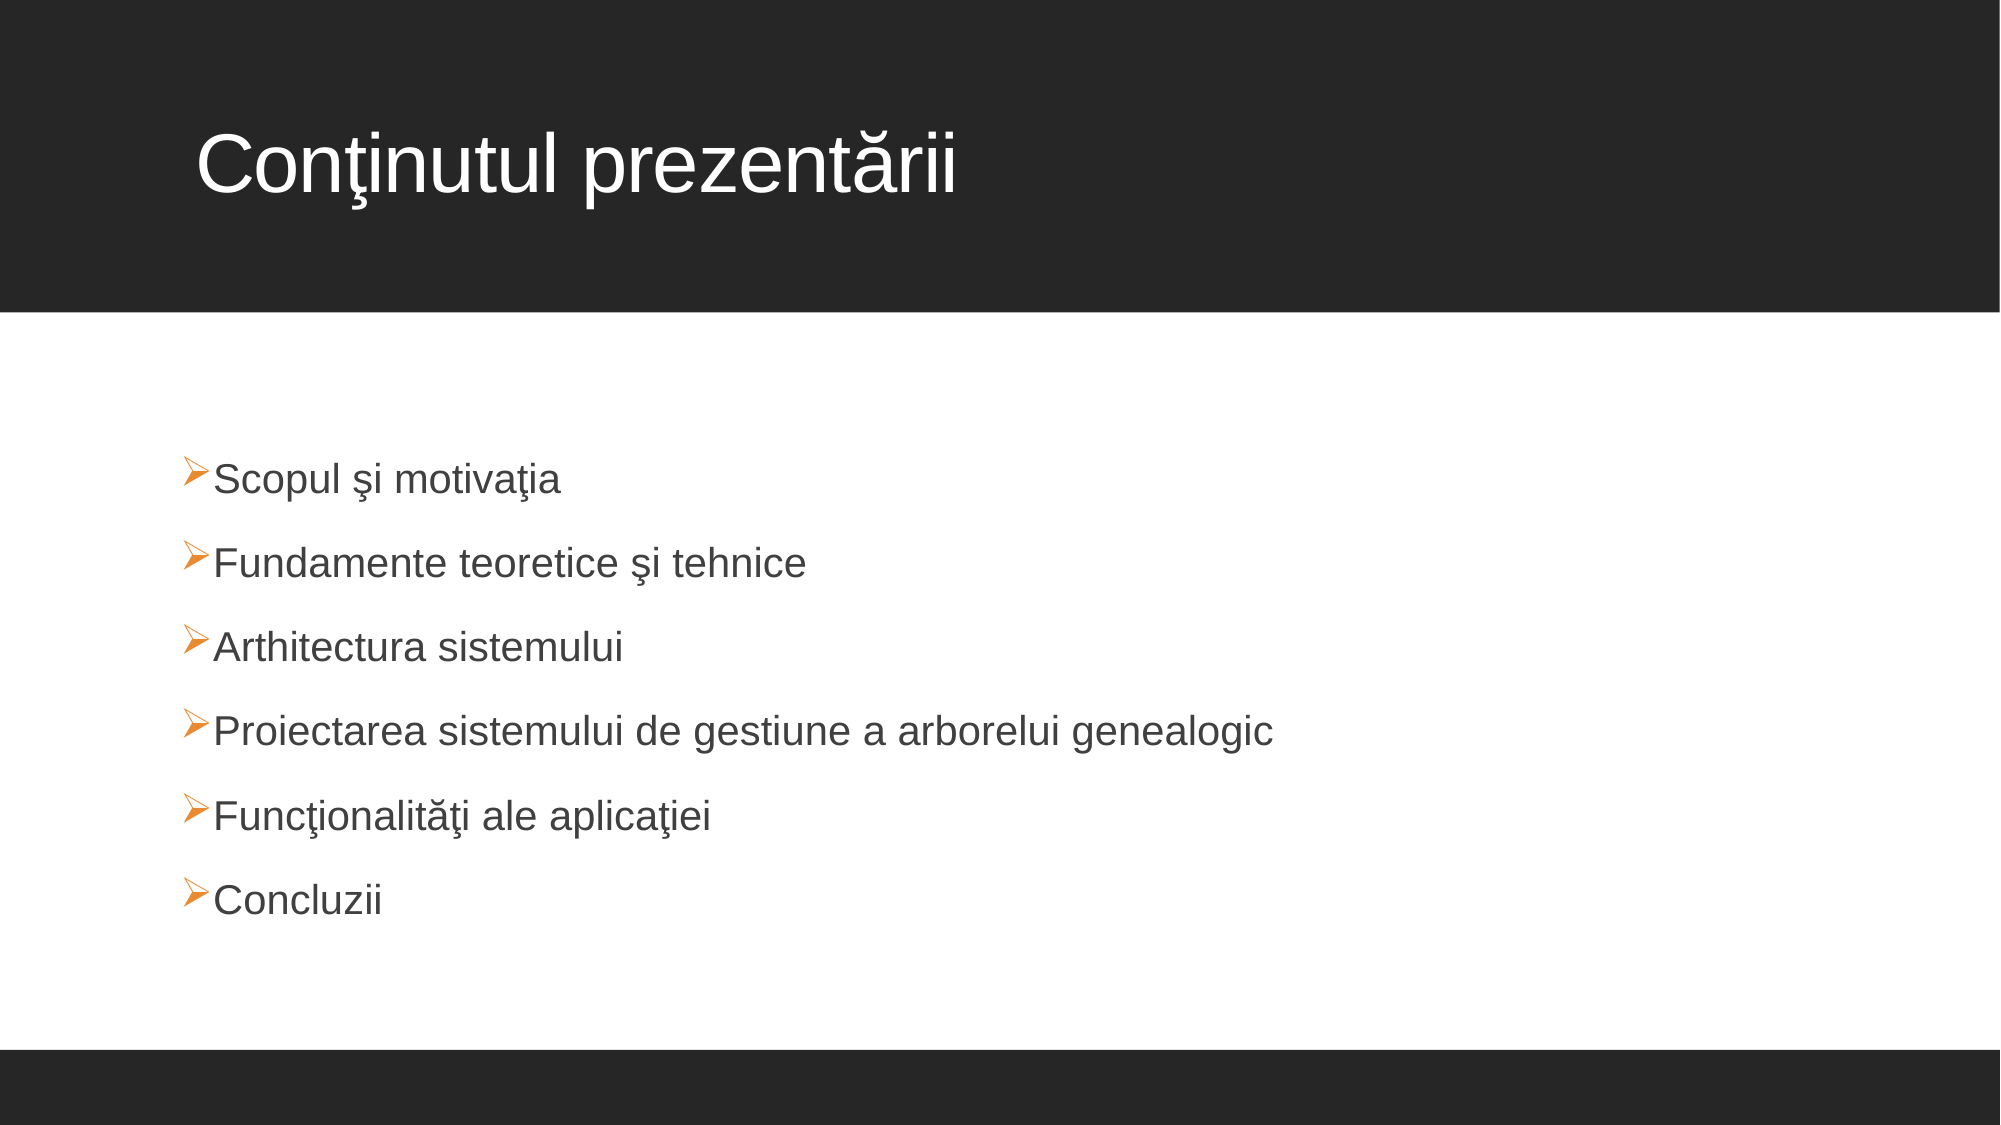

# Conţinutul prezentării
Scopul şi motivaţia
Fundamente teoretice şi tehnice
Arthitectura sistemului
Proiectarea sistemului de gestiune a arborelui genealogic
Funcţionalităţi ale aplicaţiei
Concluzii